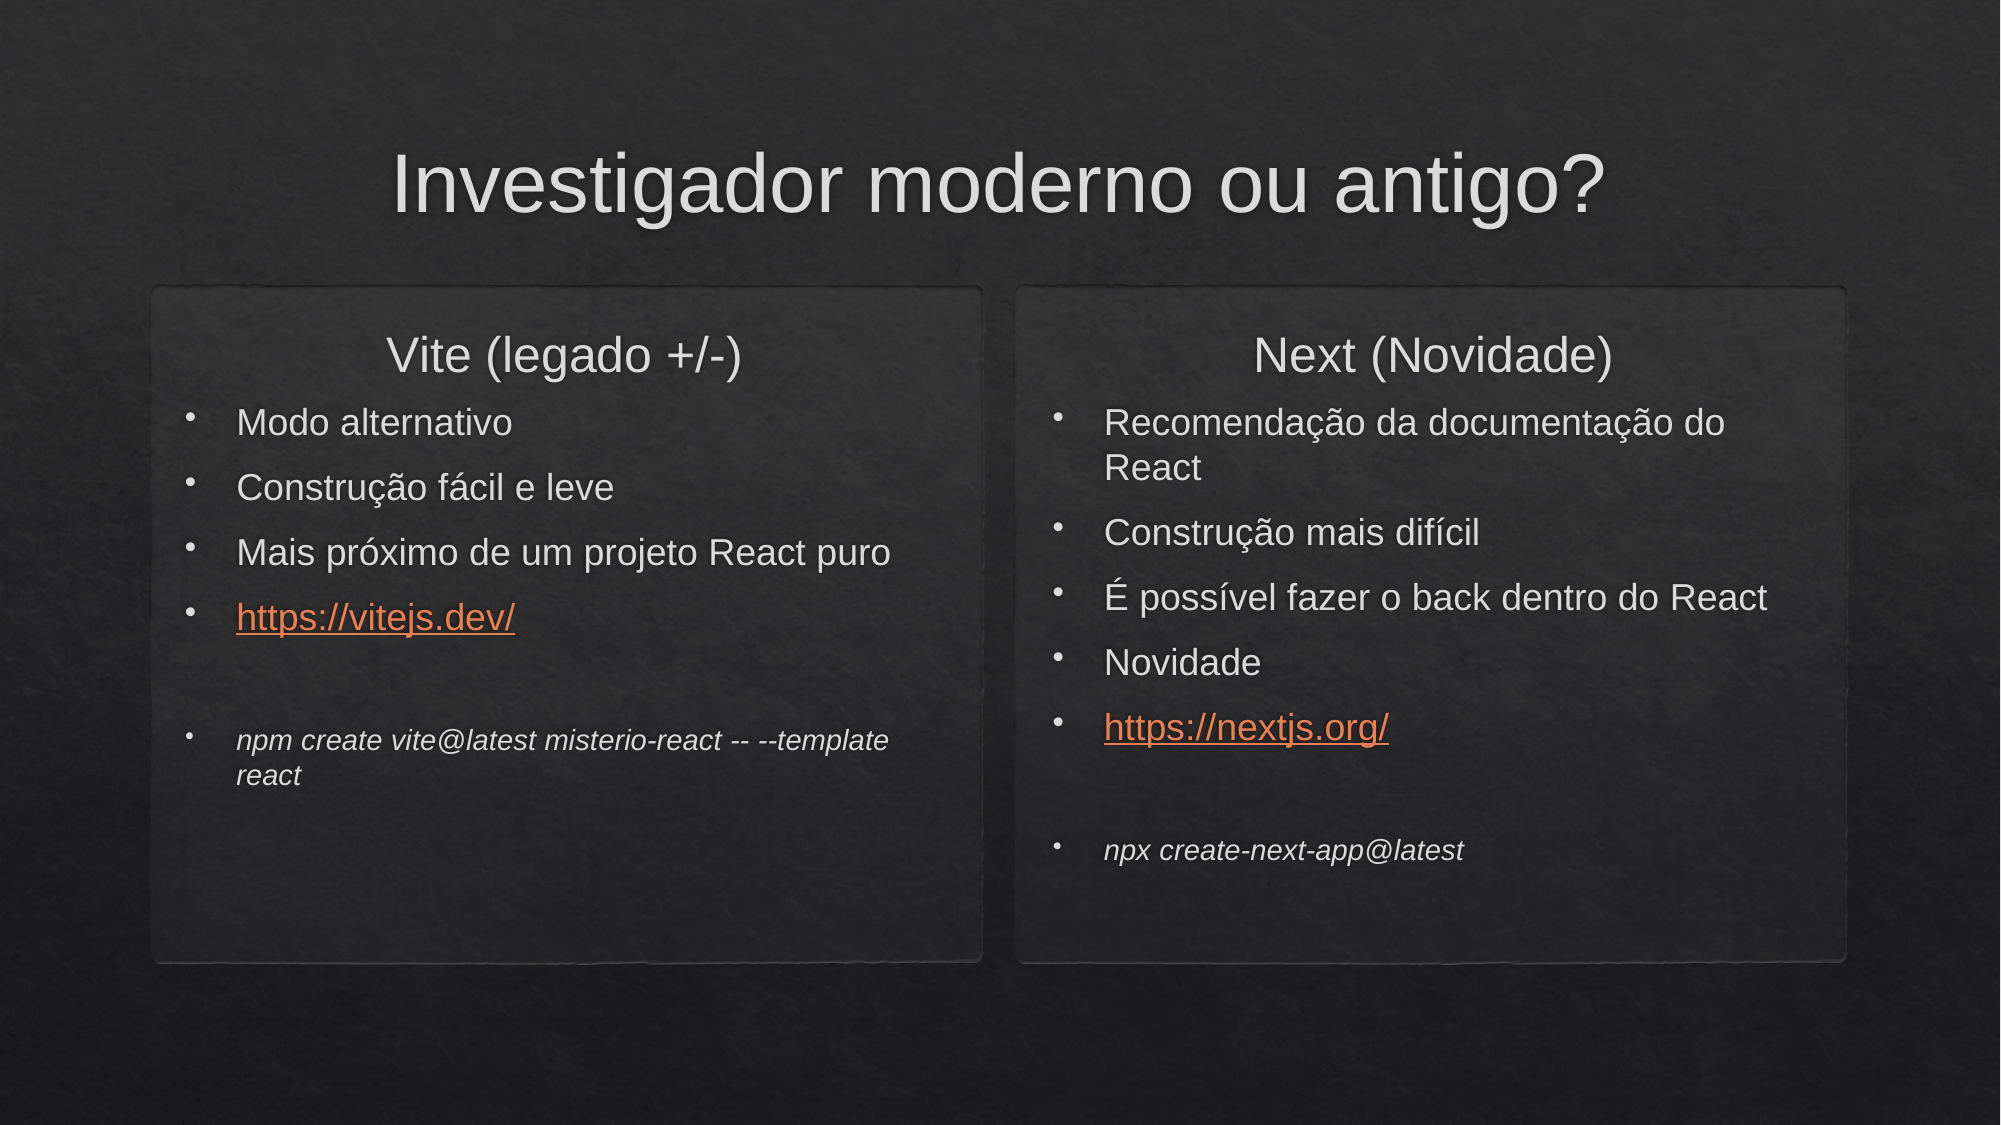

# Investigador moderno ou antigo?
Vite (legado +/-)
Next (Novidade)
Modo alternativo
Construção fácil e leve
Mais próximo de um projeto React puro
https://vitejs.dev/

npm create vite@latest misterio-react -- --template react

Recomendação da documentação do React
Construção mais difícil
É possível fazer o back dentro do React
Novidade
https://nextjs.org/

npx create-next-app@latest